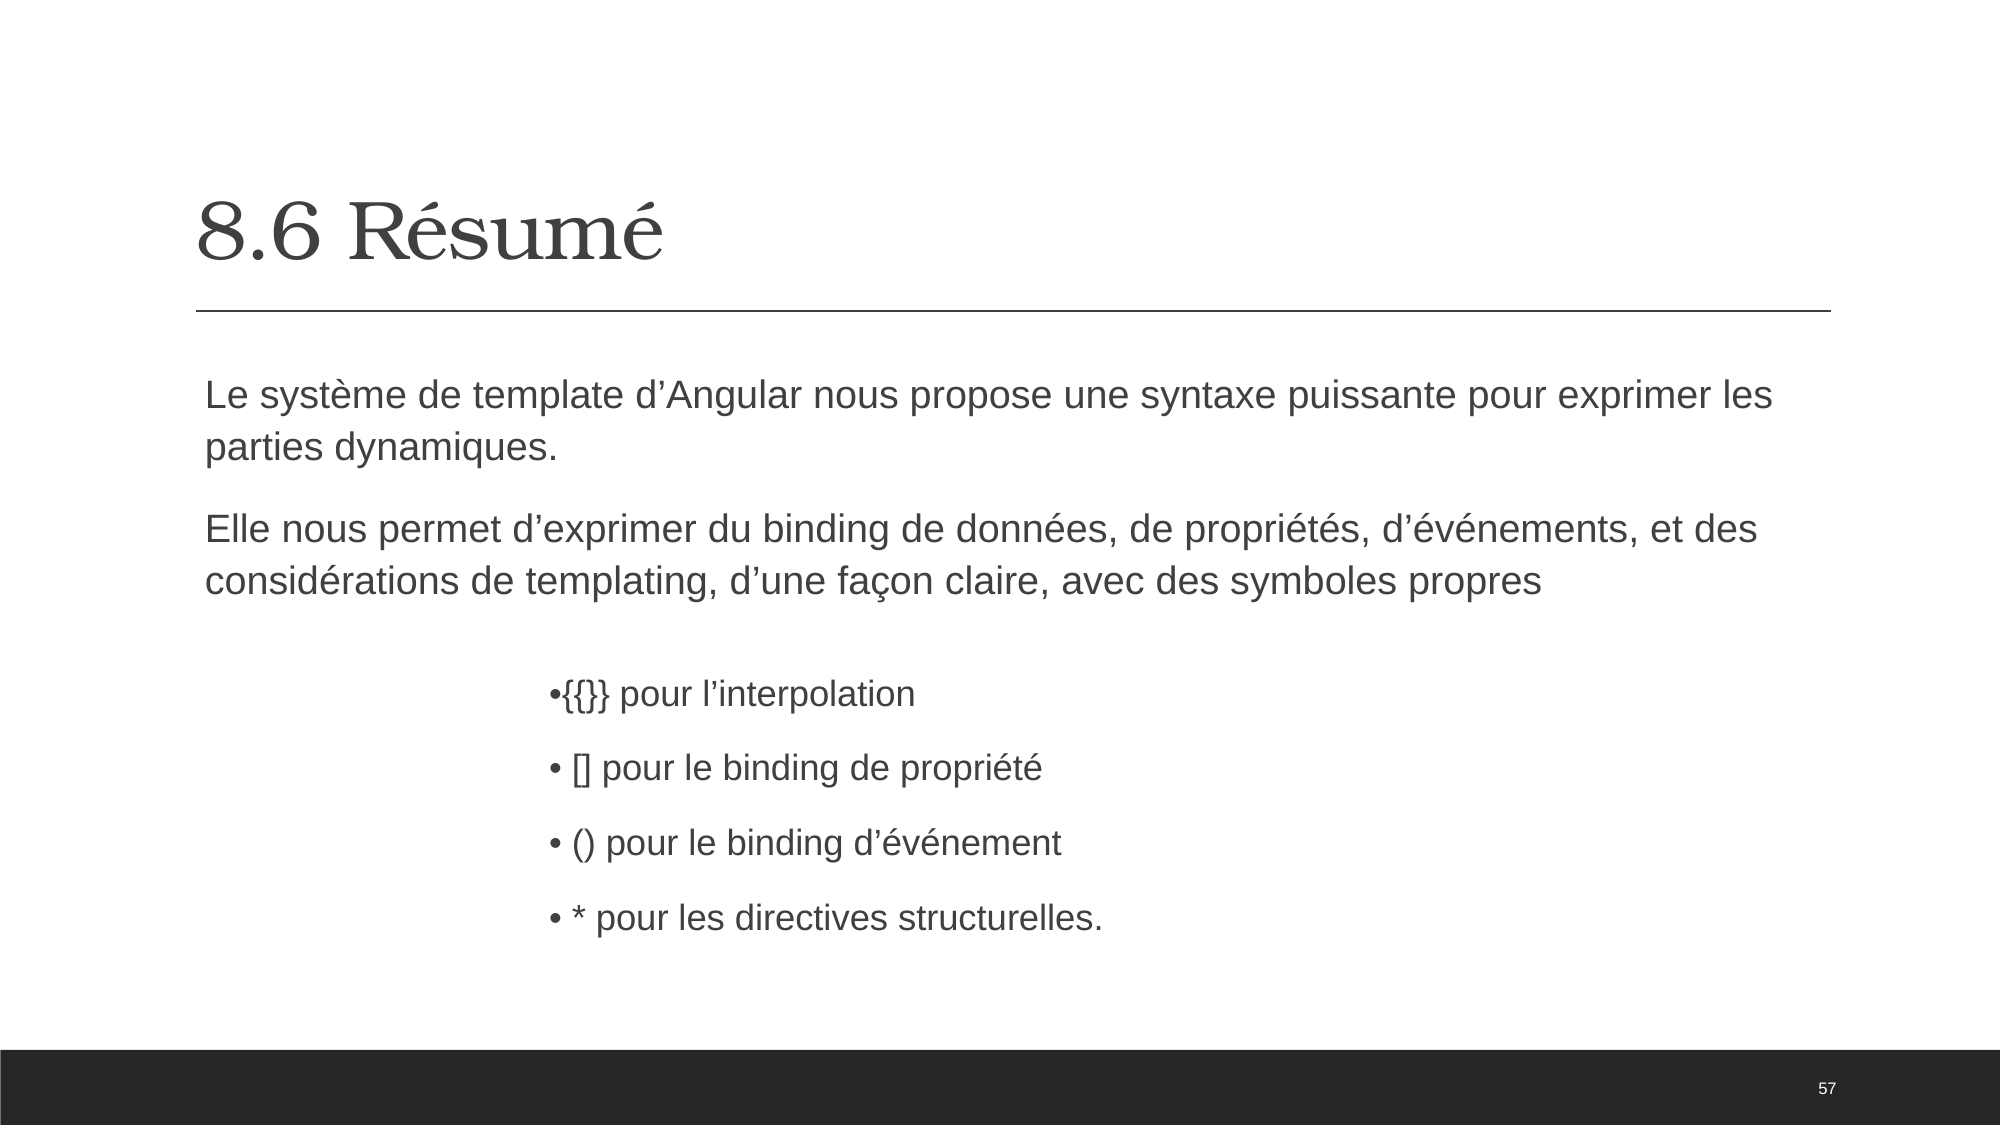

# 8.6 Résumé
Le système de template d’Angular nous propose une syntaxe puissante pour exprimer les parties dynamiques.
Elle nous permet d’exprimer du binding de données, de propriétés, d’événements, et des considérations de templating, d’une façon claire, avec des symboles propres
•{{}} pour l’interpolation
• [] pour le binding de propriété
• () pour le binding d’événement
• * pour les directives structurelles.
57